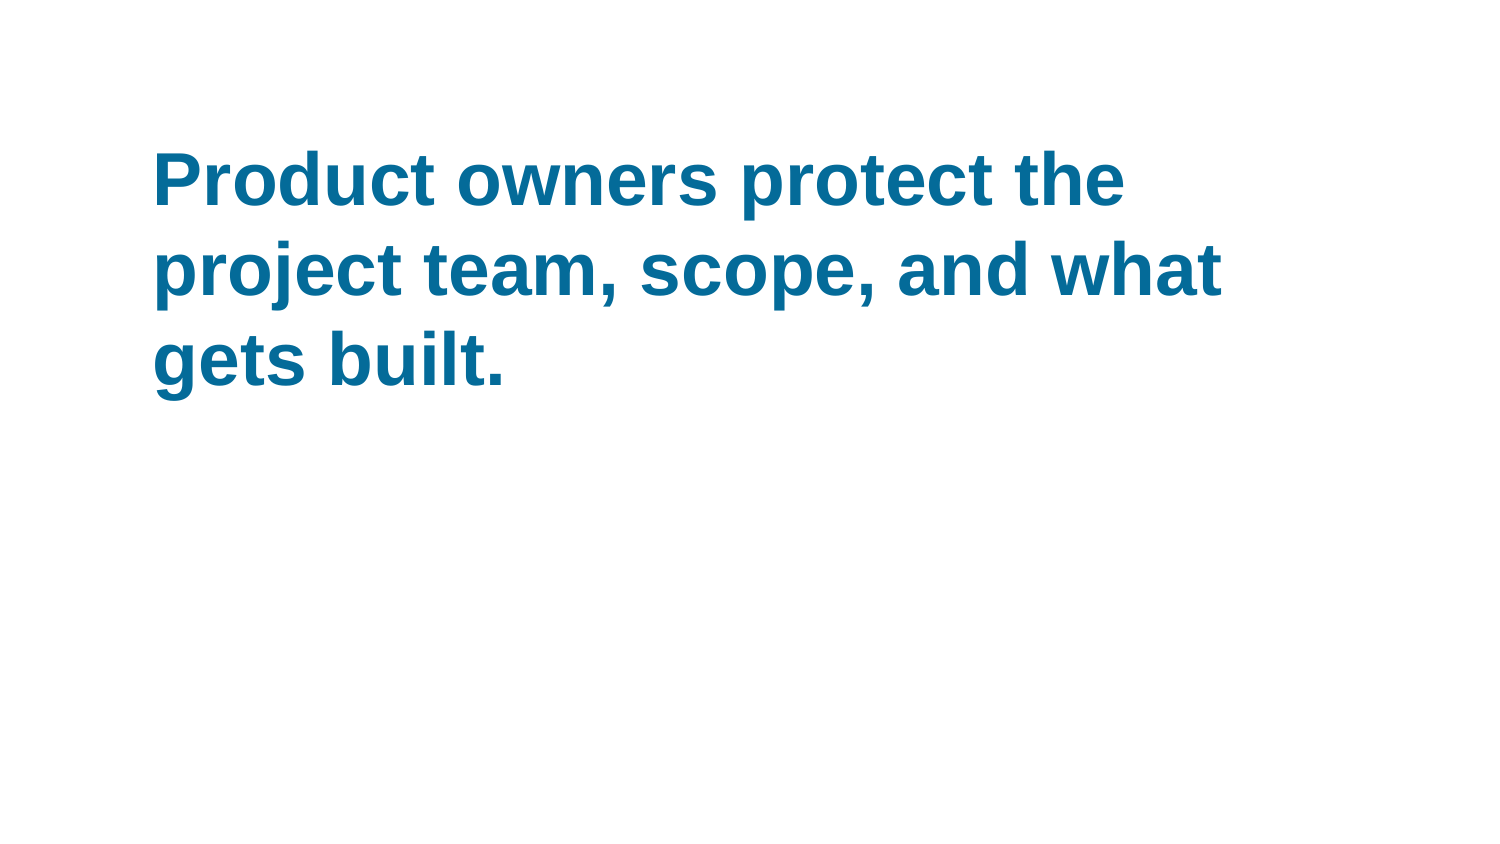

# Product owners protect the project team, scope, and what gets built.